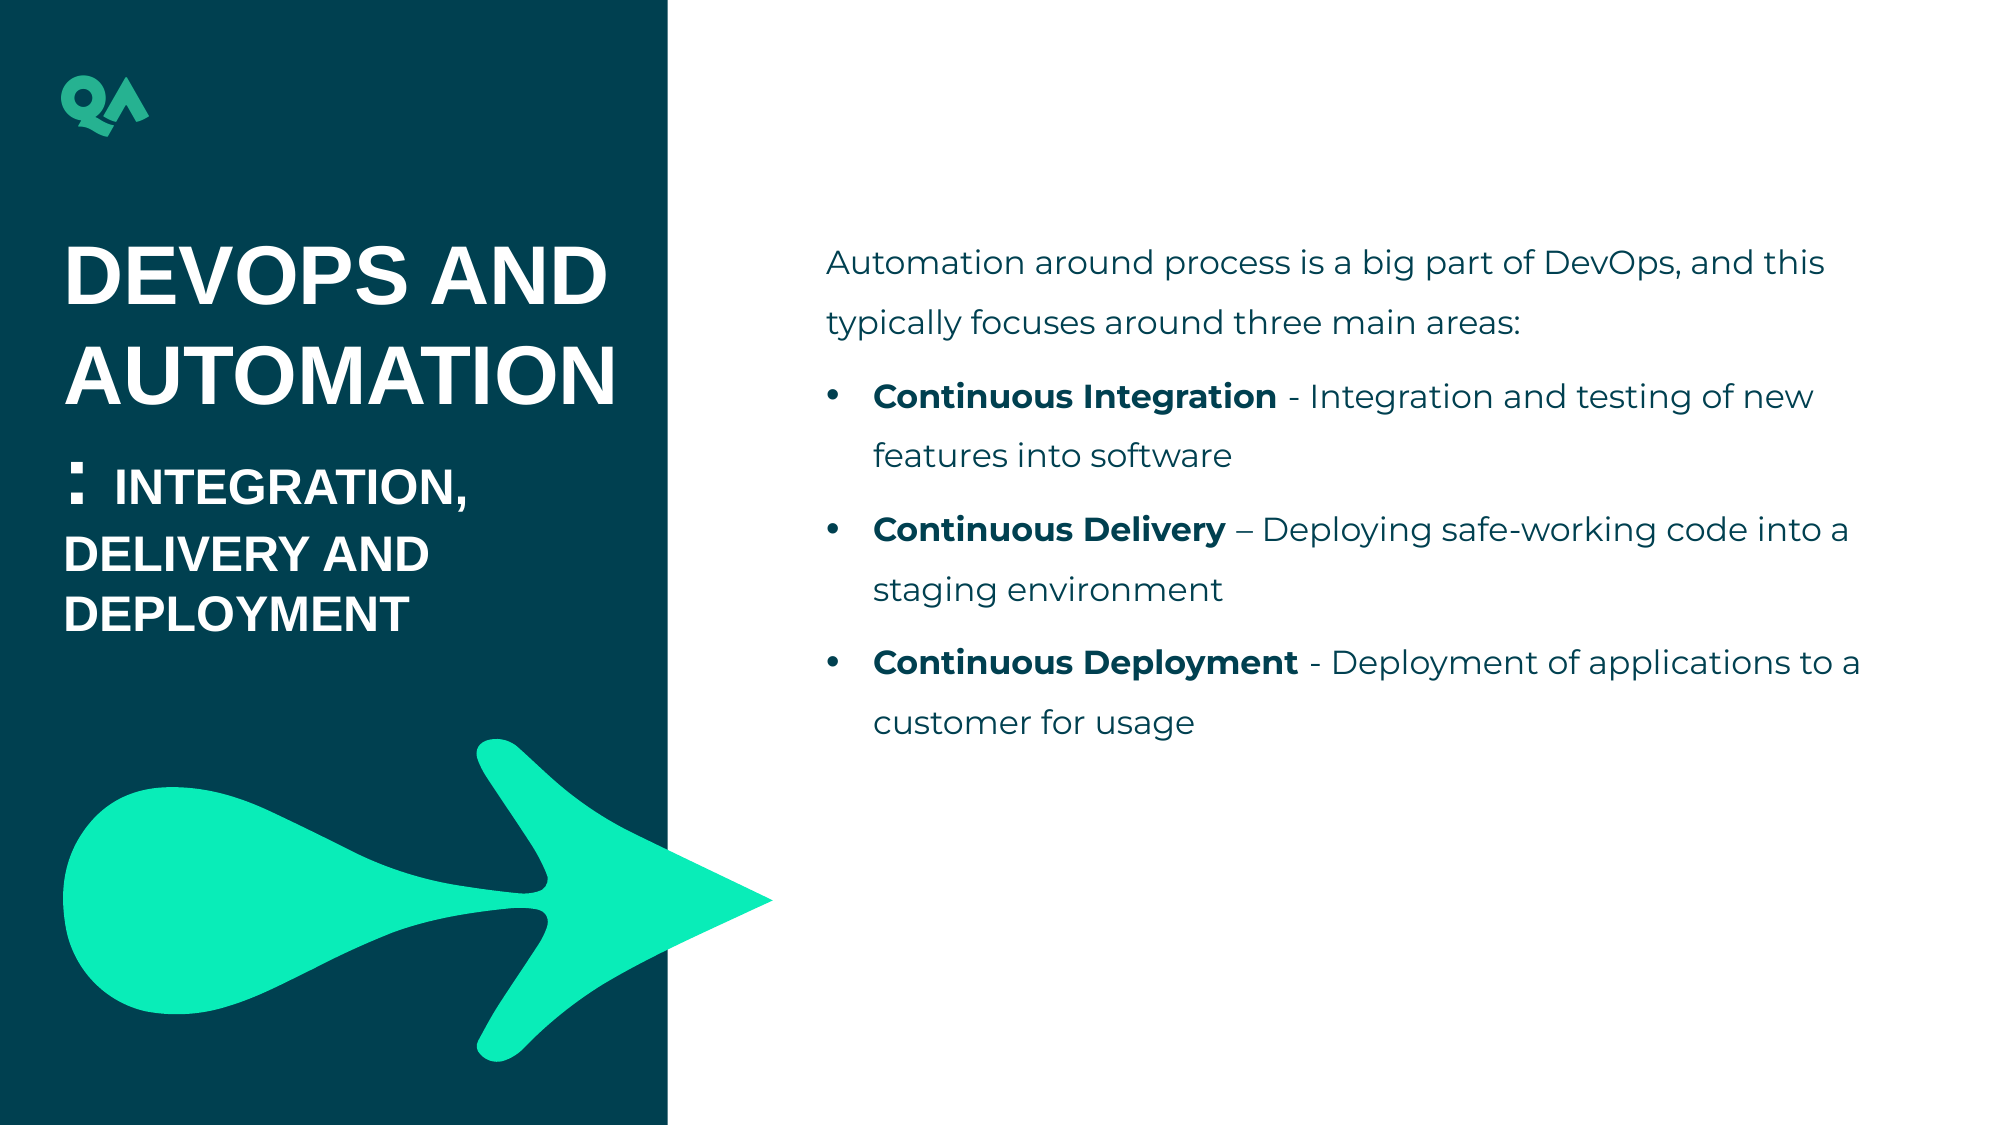

DEVOPS AND AUTOMATION: INTEGRATION, DELIVERY AND DEPLOYMENT
Automation around process is a big part of DevOps, and this typically focuses around three main areas:
Continuous Integration - Integration and testing of new features into software
Continuous Delivery – Deploying safe-working code into a staging environment
Continuous Deployment - Deployment of applications to a customer for usage